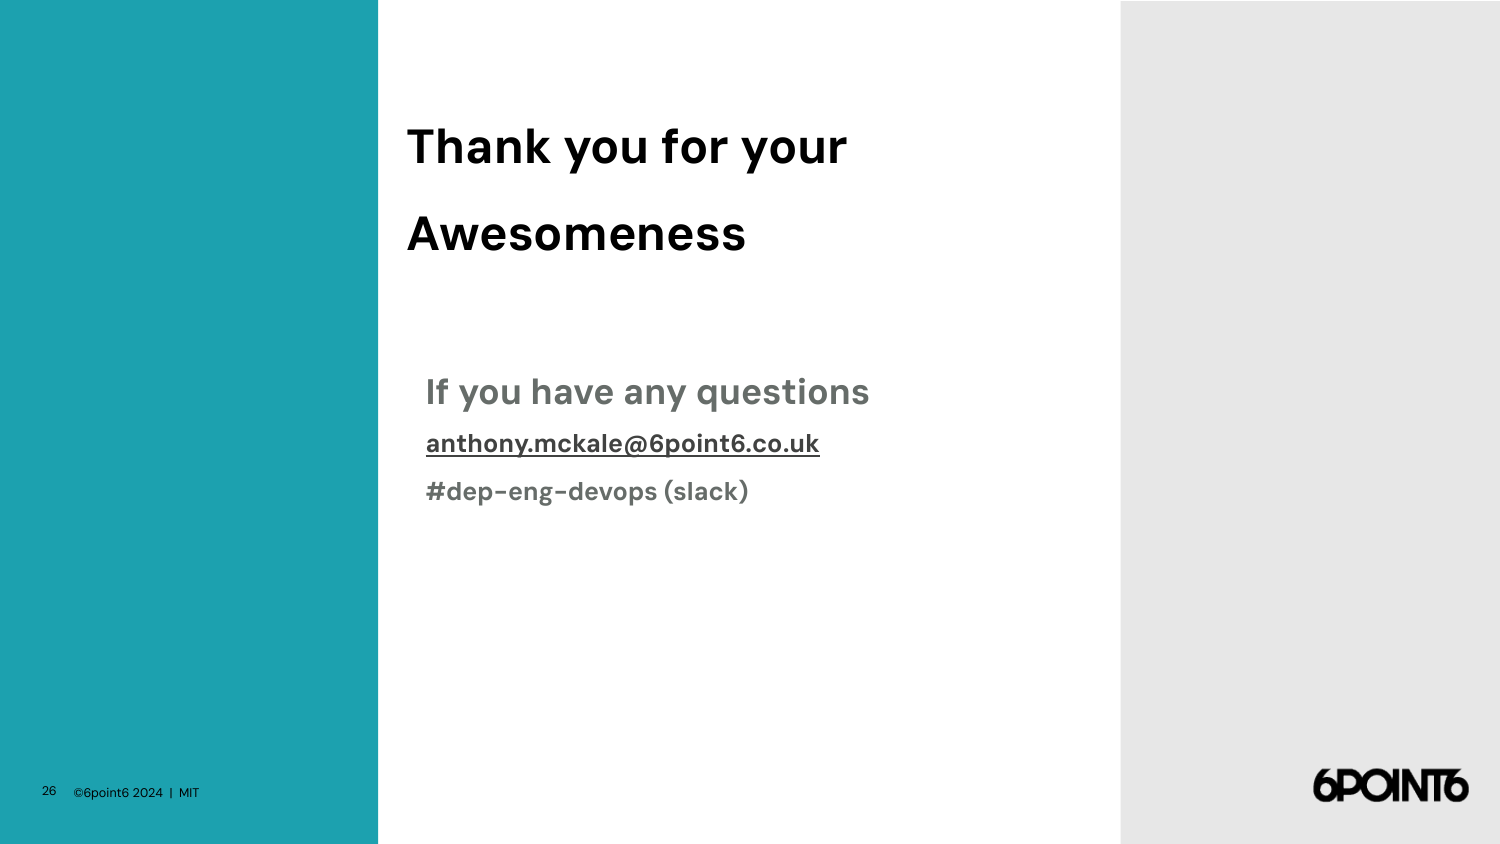

Thank you for your
Awesomeness
If you have any questions
anthony.mckale@6point6.co.uk
#dep-eng-devops (slack)